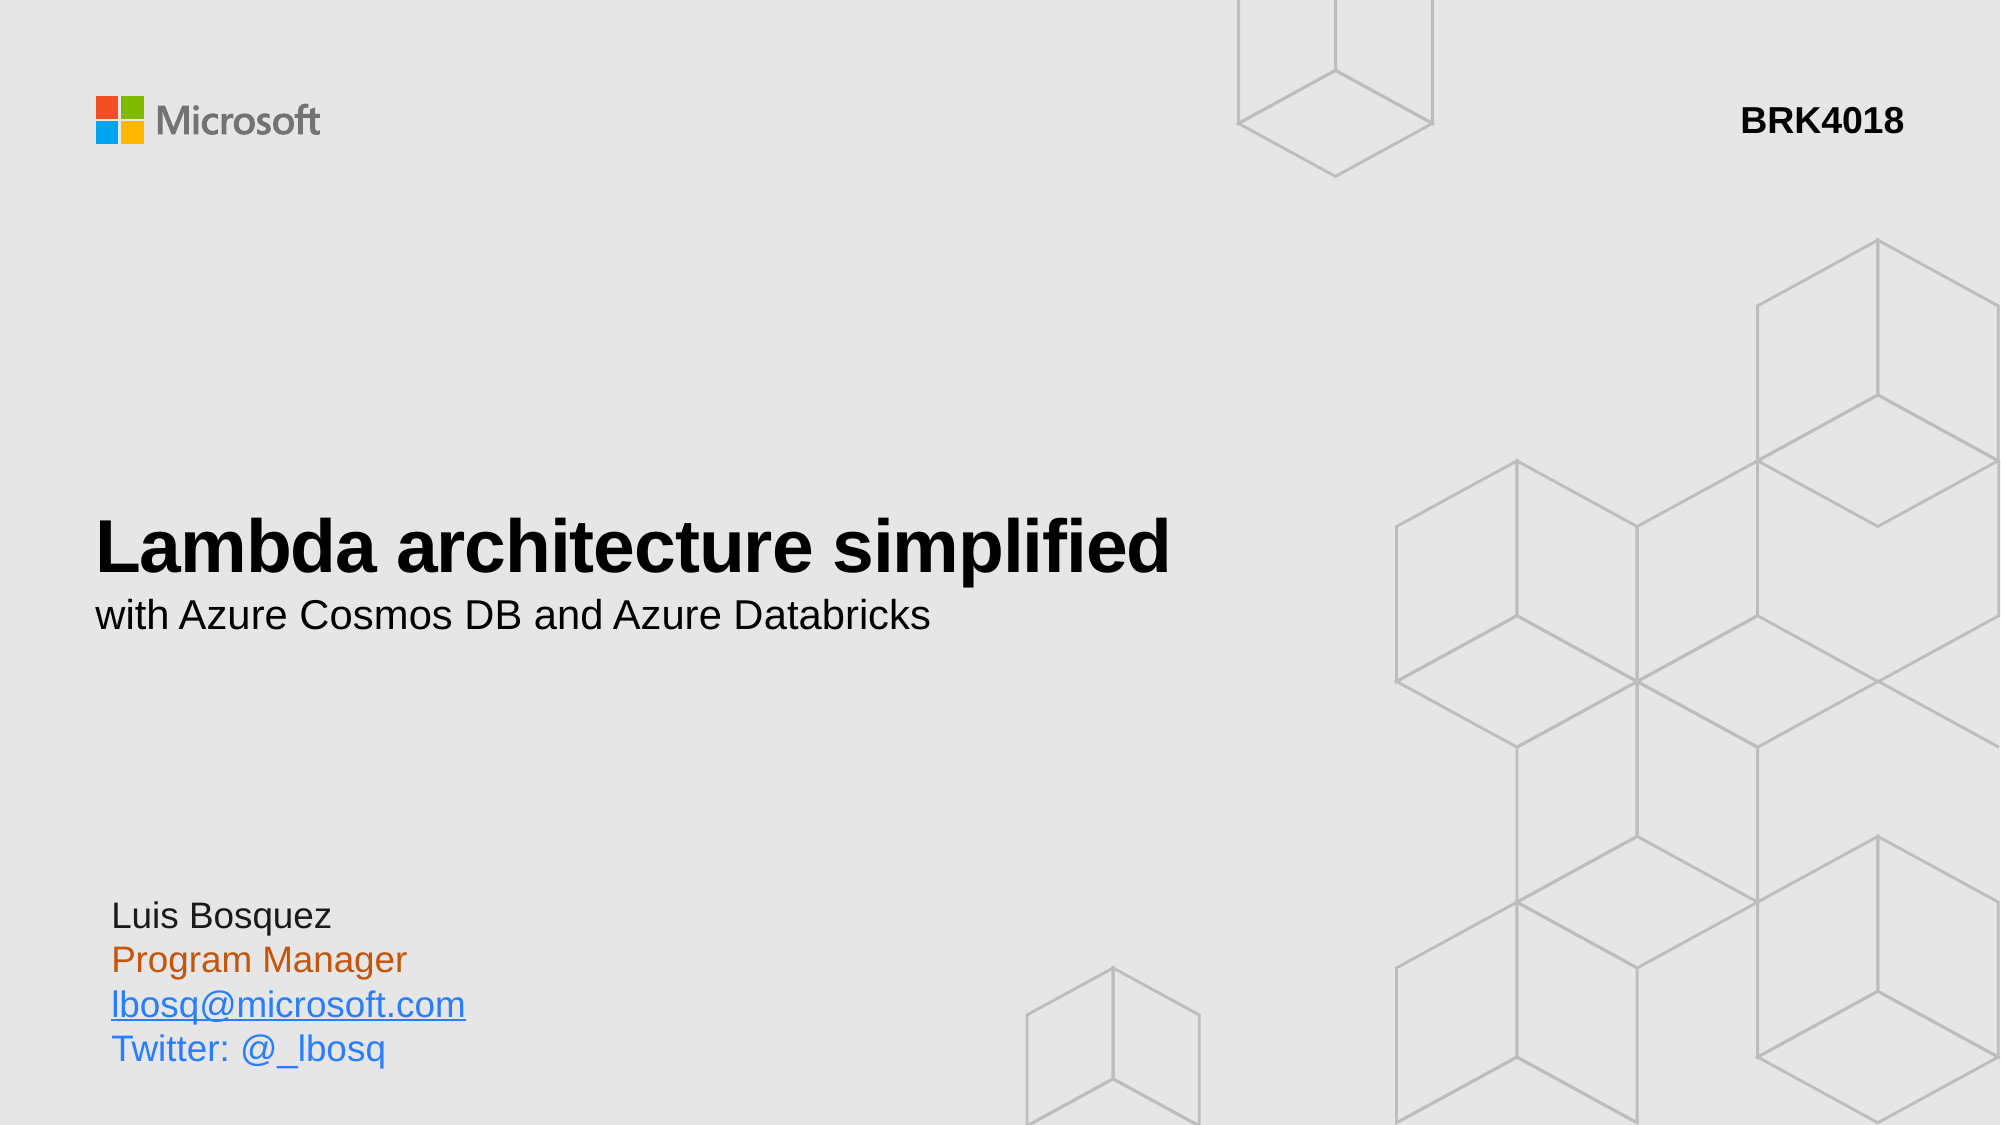

BRK4018
# Lambda architecture simplified
with Azure Cosmos DB and Azure Databricks
Luis Bosquez
Program Manager
lbosq@microsoft.com
Twitter: @_lbosq